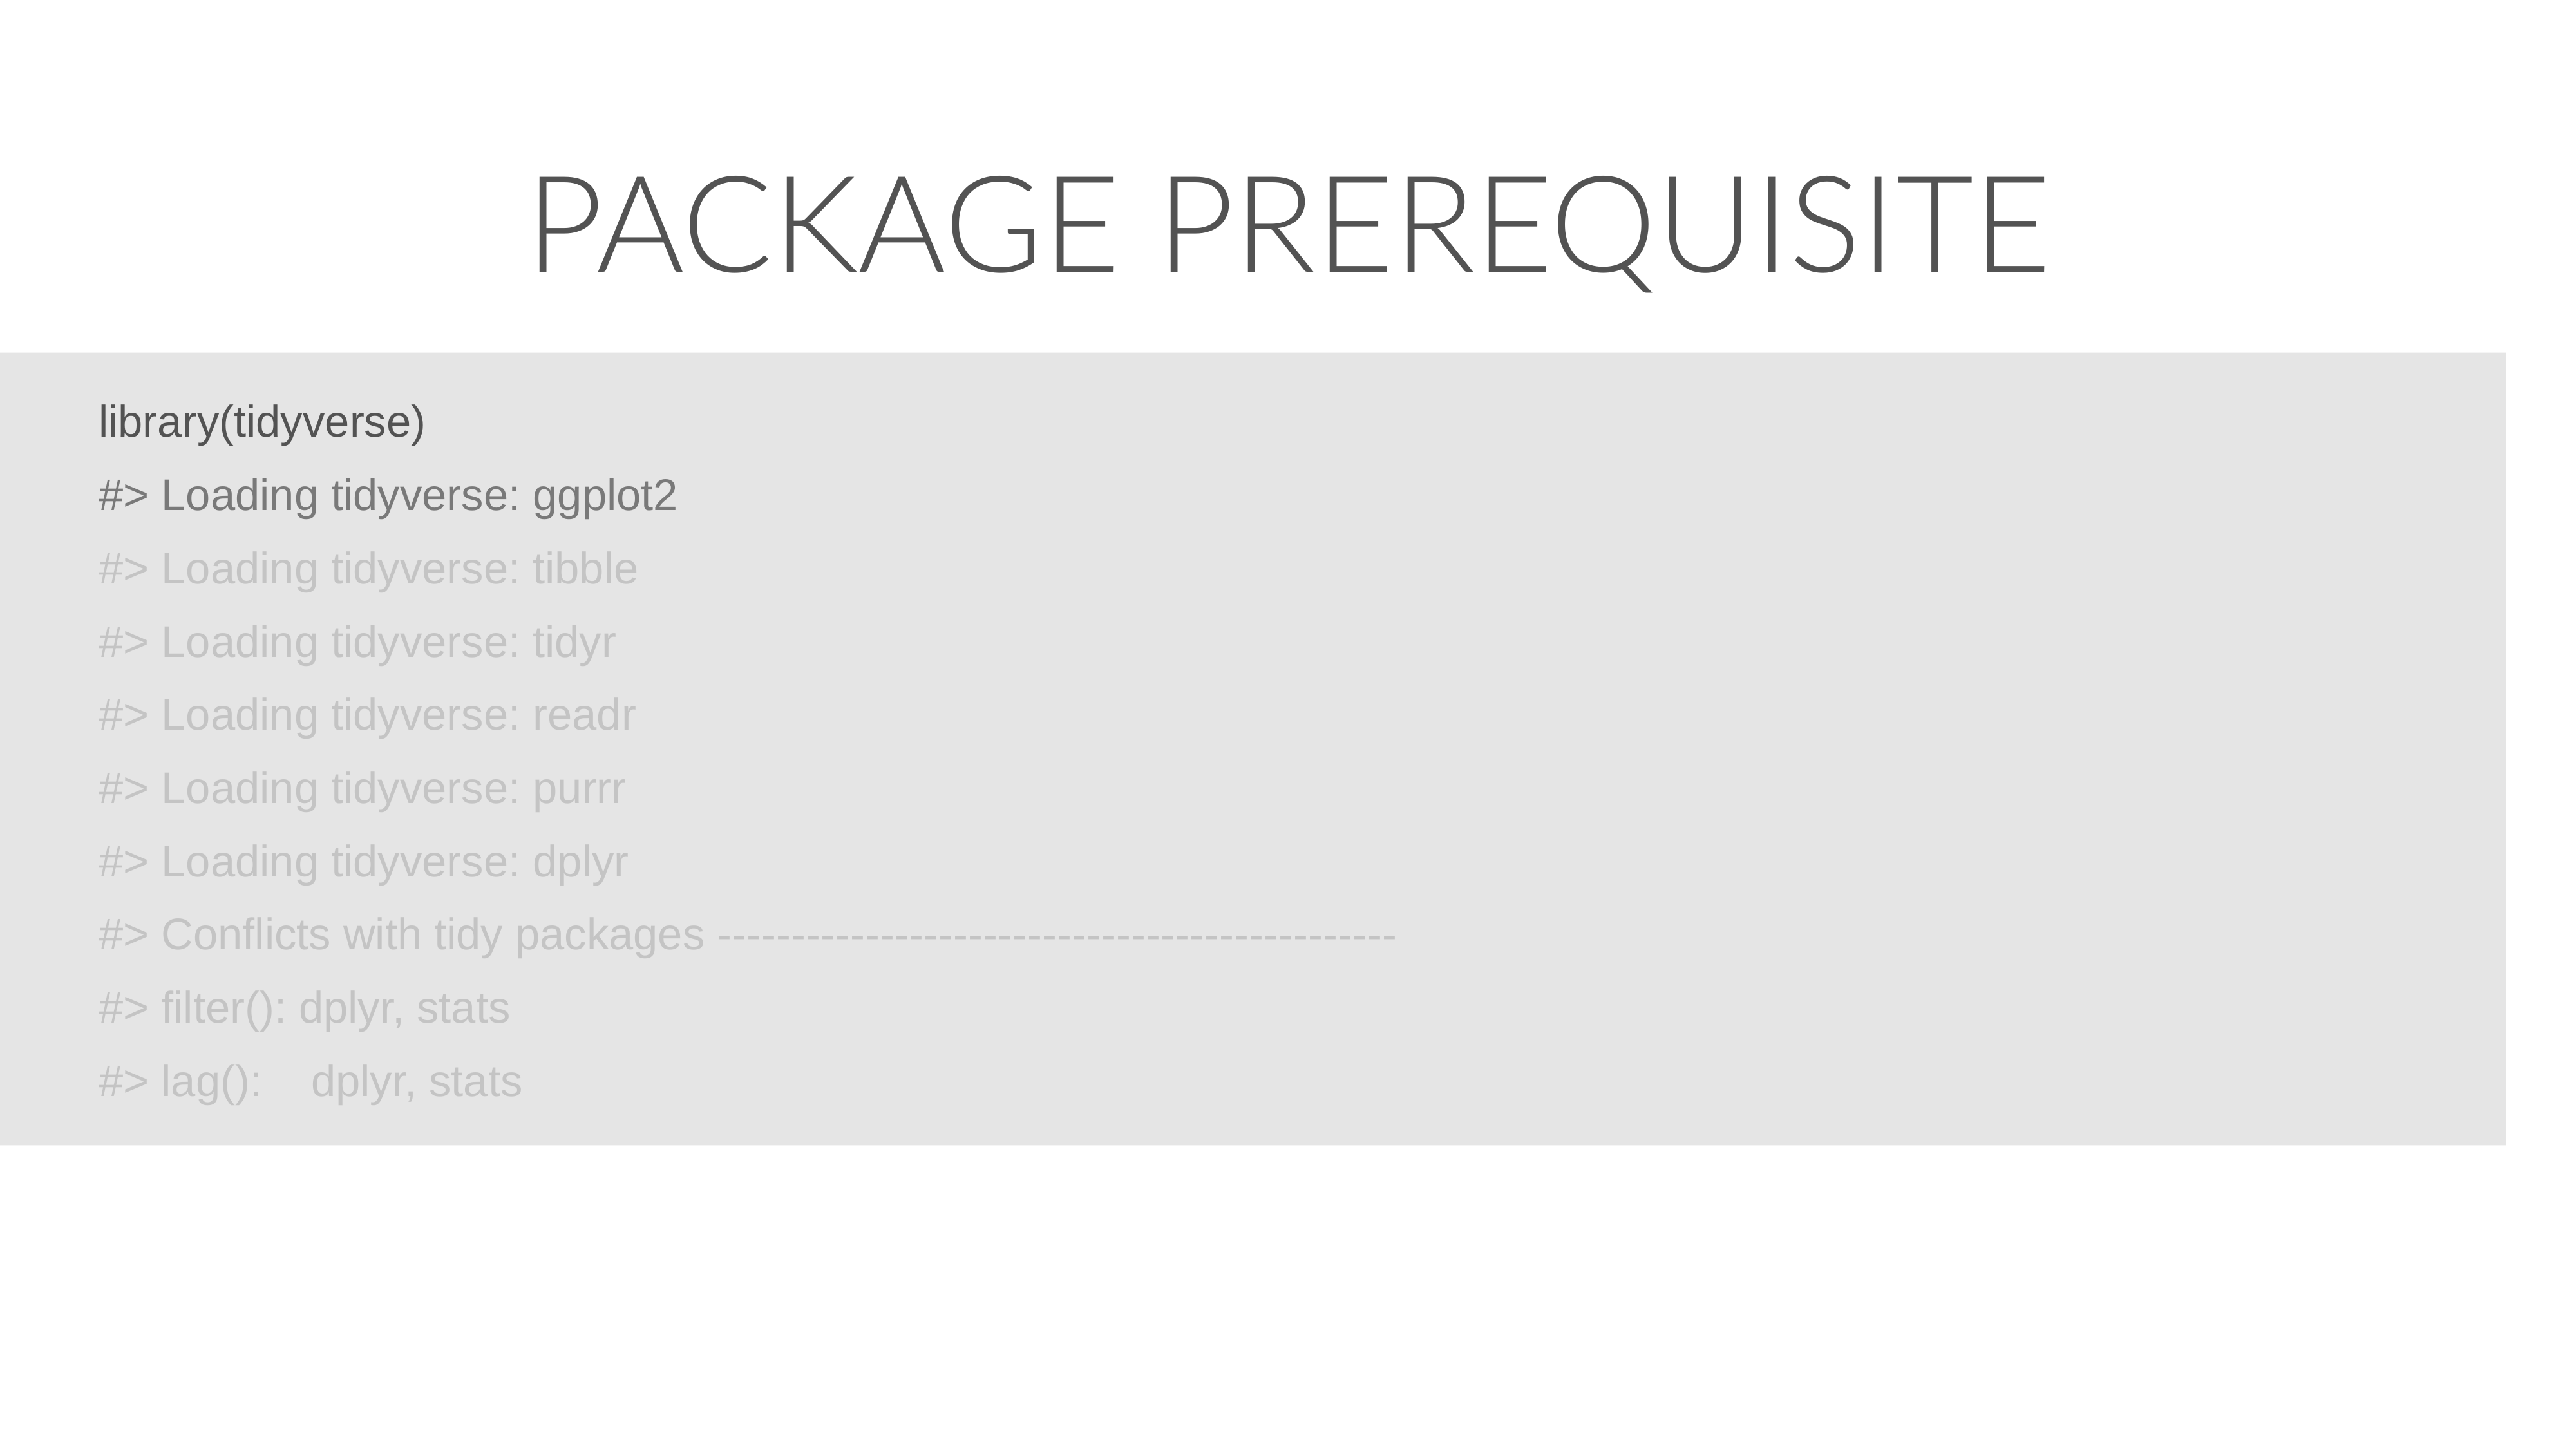

# package prerequisite
library(tidyverse)
#> Loading tidyverse: ggplot2
#> Loading tidyverse: tibble
#> Loading tidyverse: tidyr
#> Loading tidyverse: readr
#> Loading tidyverse: purrr
#> Loading tidyverse: dplyr
#> Conflicts with tidy packages ----------------------------------------------
#> filter(): dplyr, stats
#> lag():    dplyr, stats